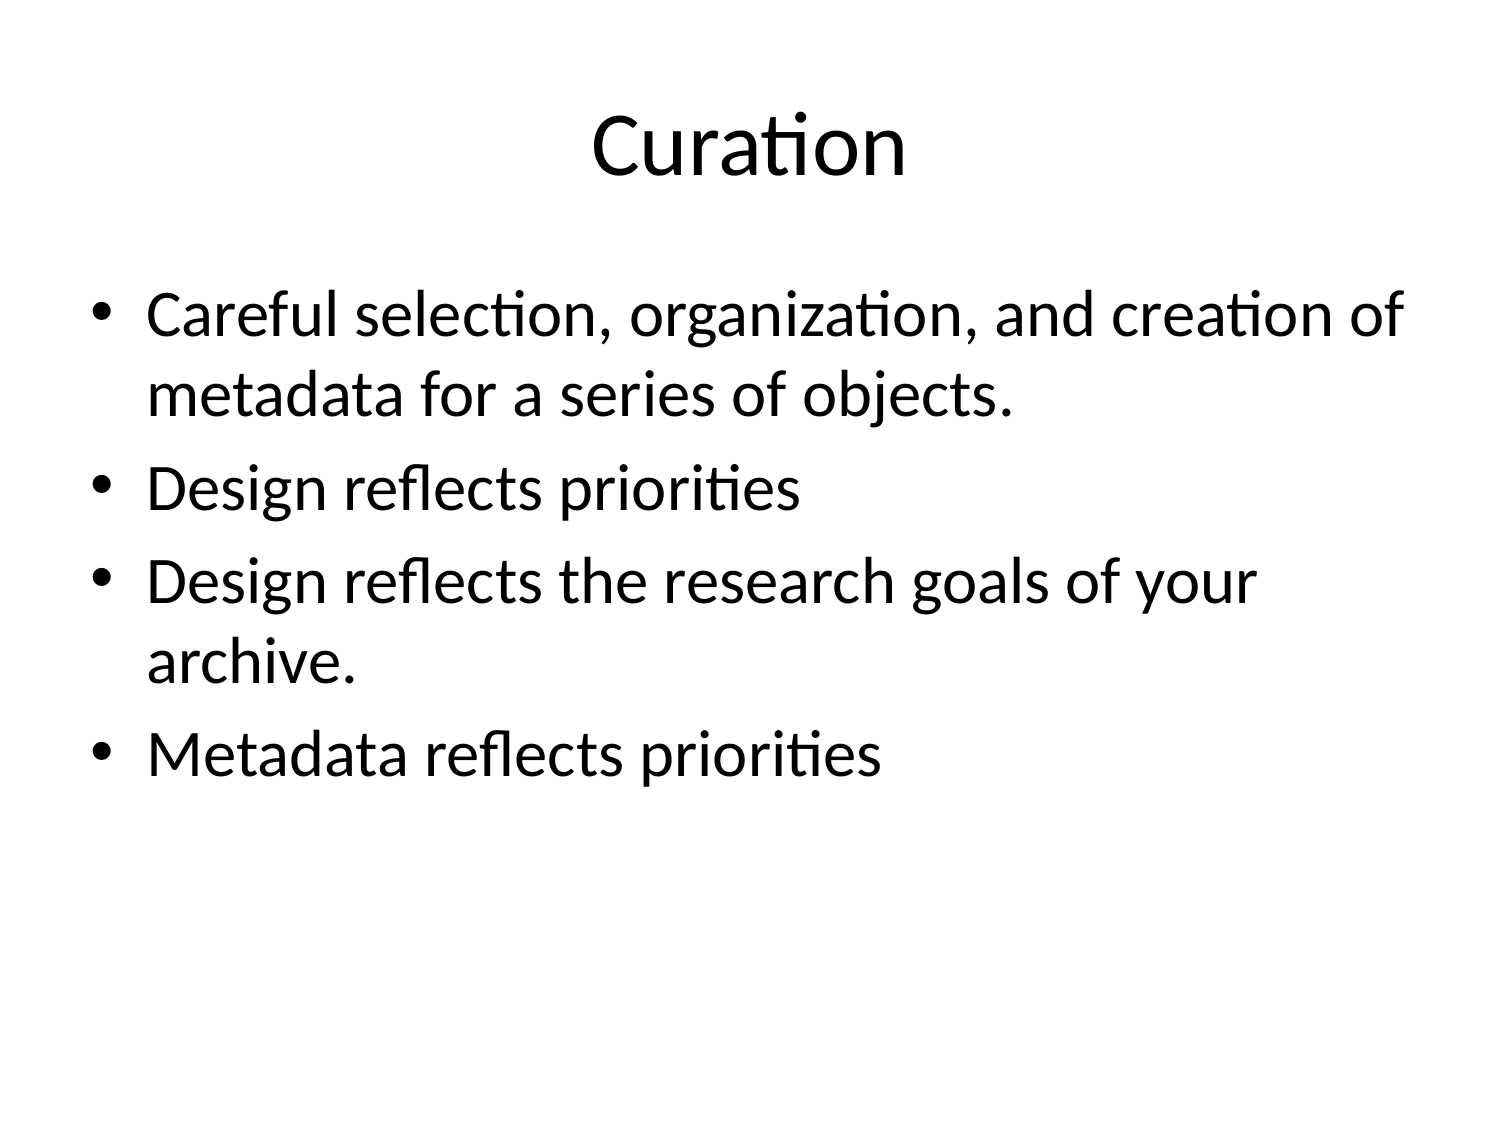

# Curation
Careful selection, organization, and creation of metadata for a series of objects.
Design reflects priorities
Design reflects the research goals of your archive.
Metadata reflects priorities